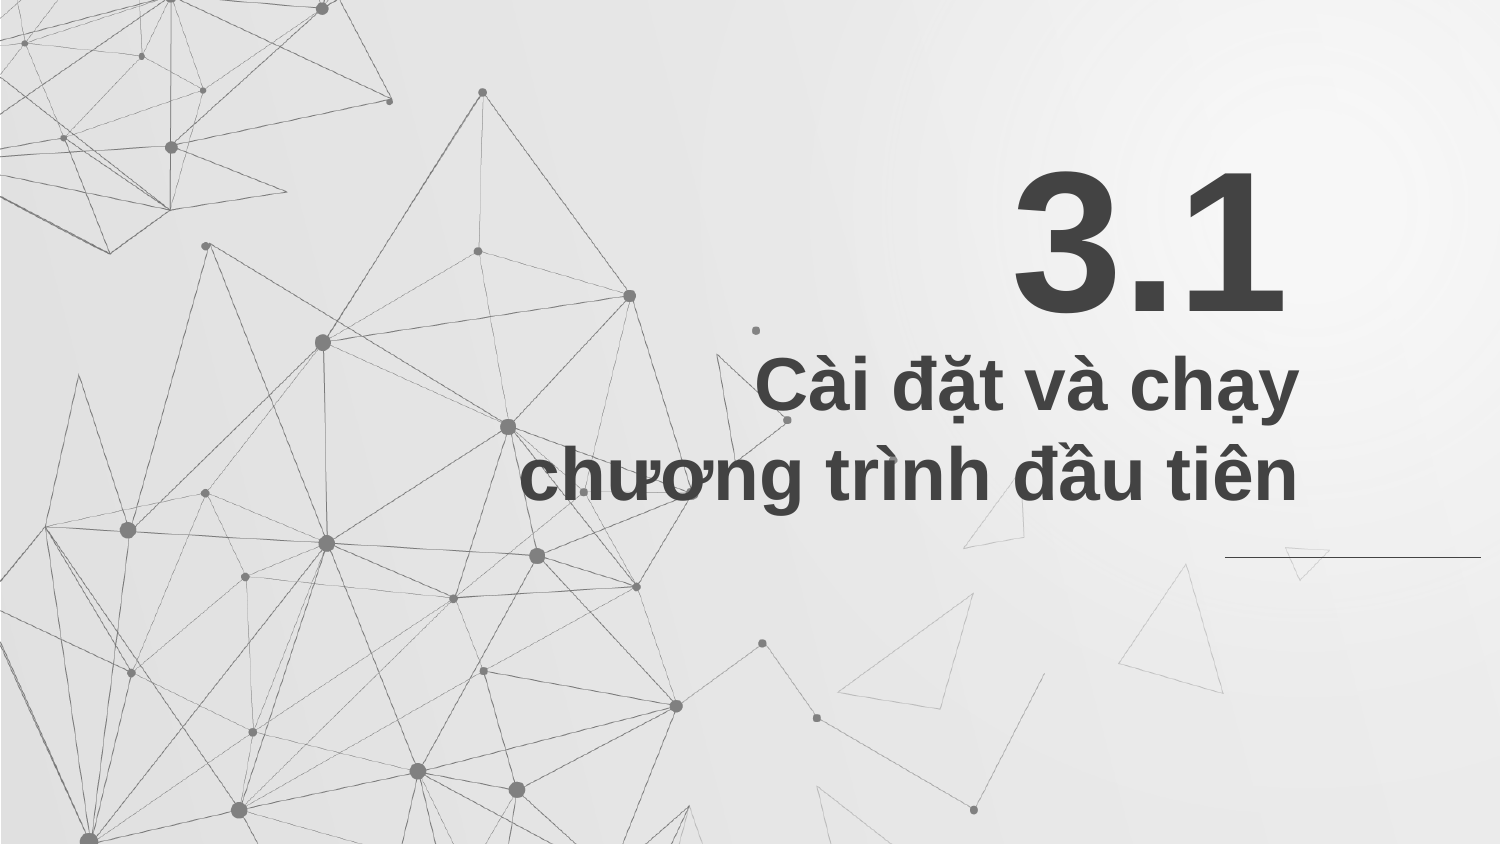

3.1
# Cài đặt và chạy chương trình đầu tiên